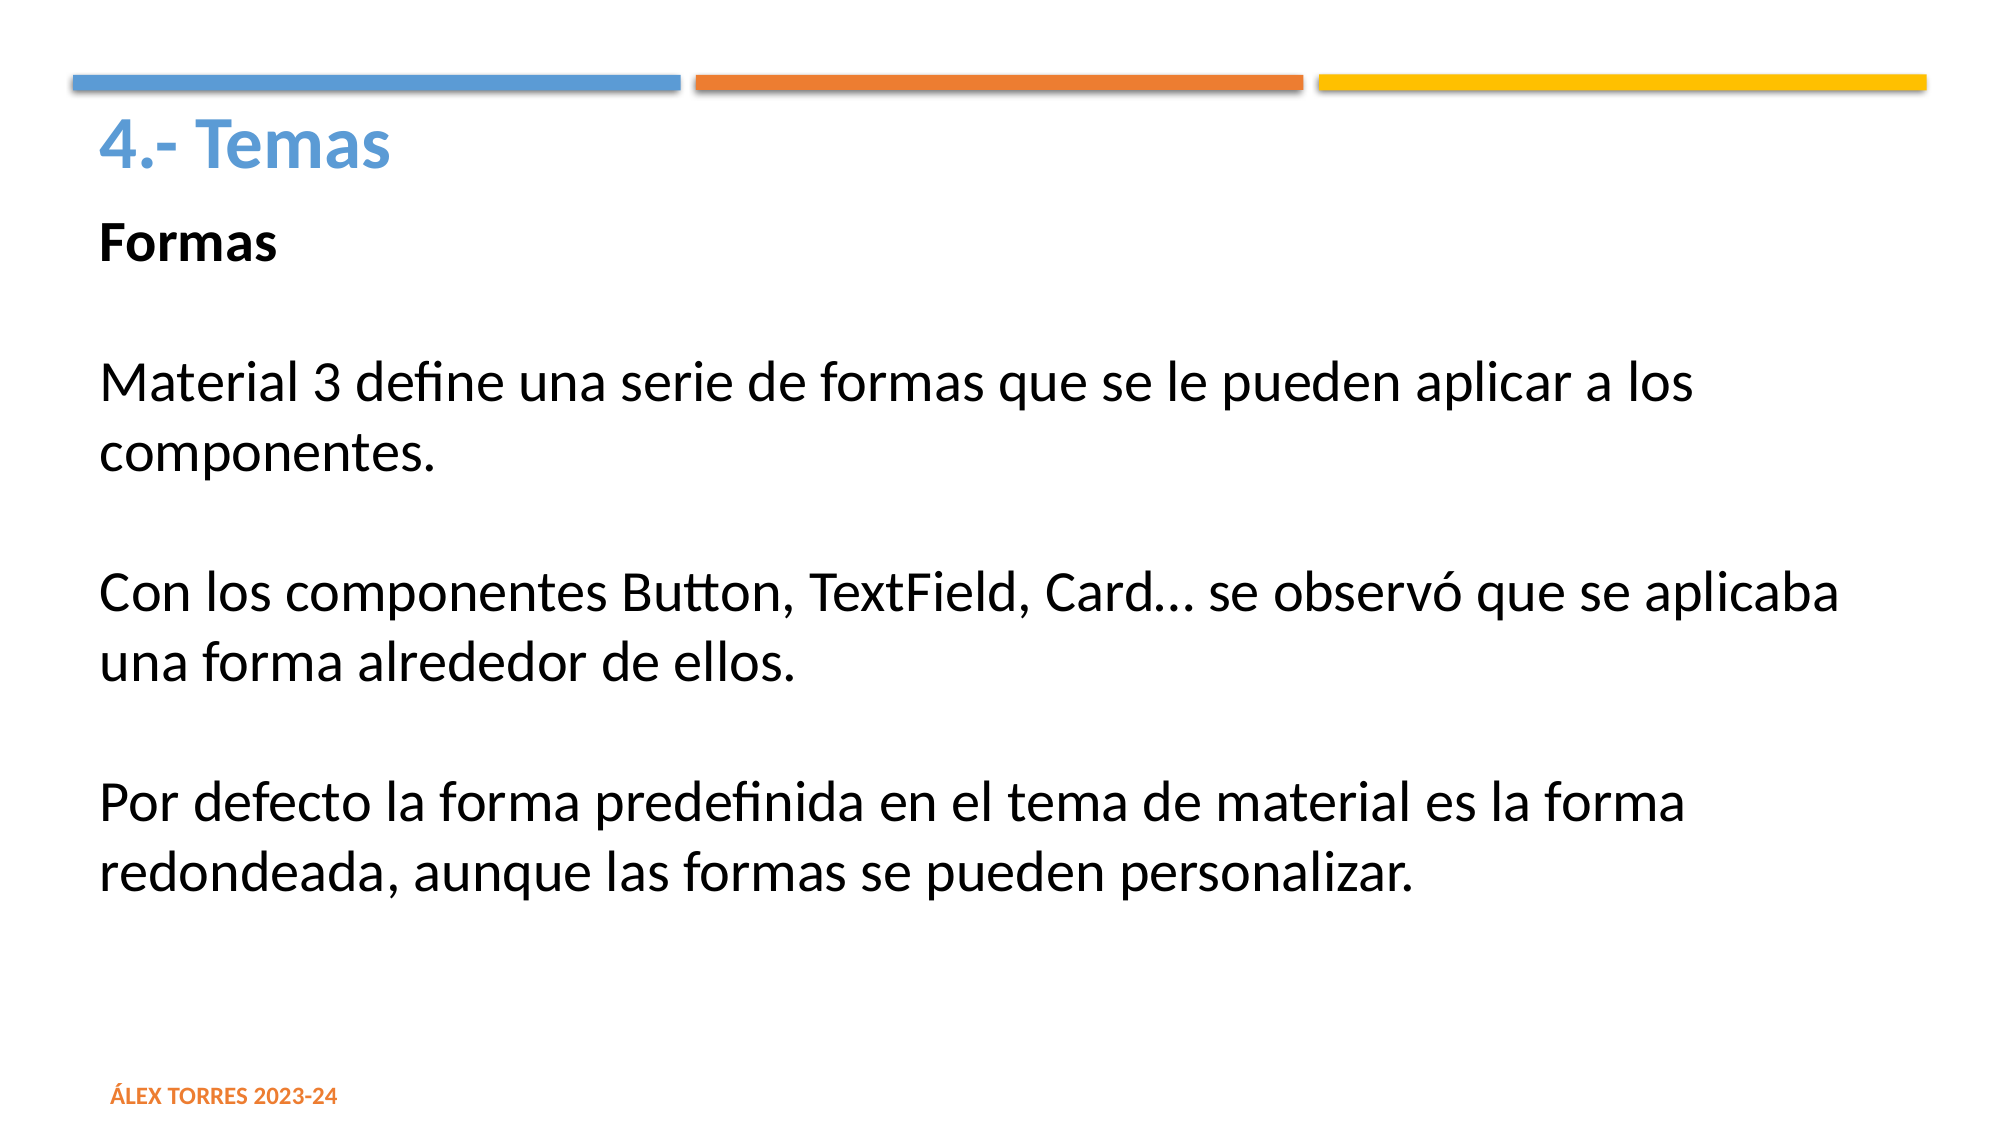

4.- Temas
Formas

Material 3 define una serie de formas que se le pueden aplicar a los componentes.

Con los componentes Button, TextField, Card… se observó que se aplicaba una forma alrededor de ellos.

Por defecto la forma predefinida en el tema de material es la forma redondeada, aunque las formas se pueden personalizar.